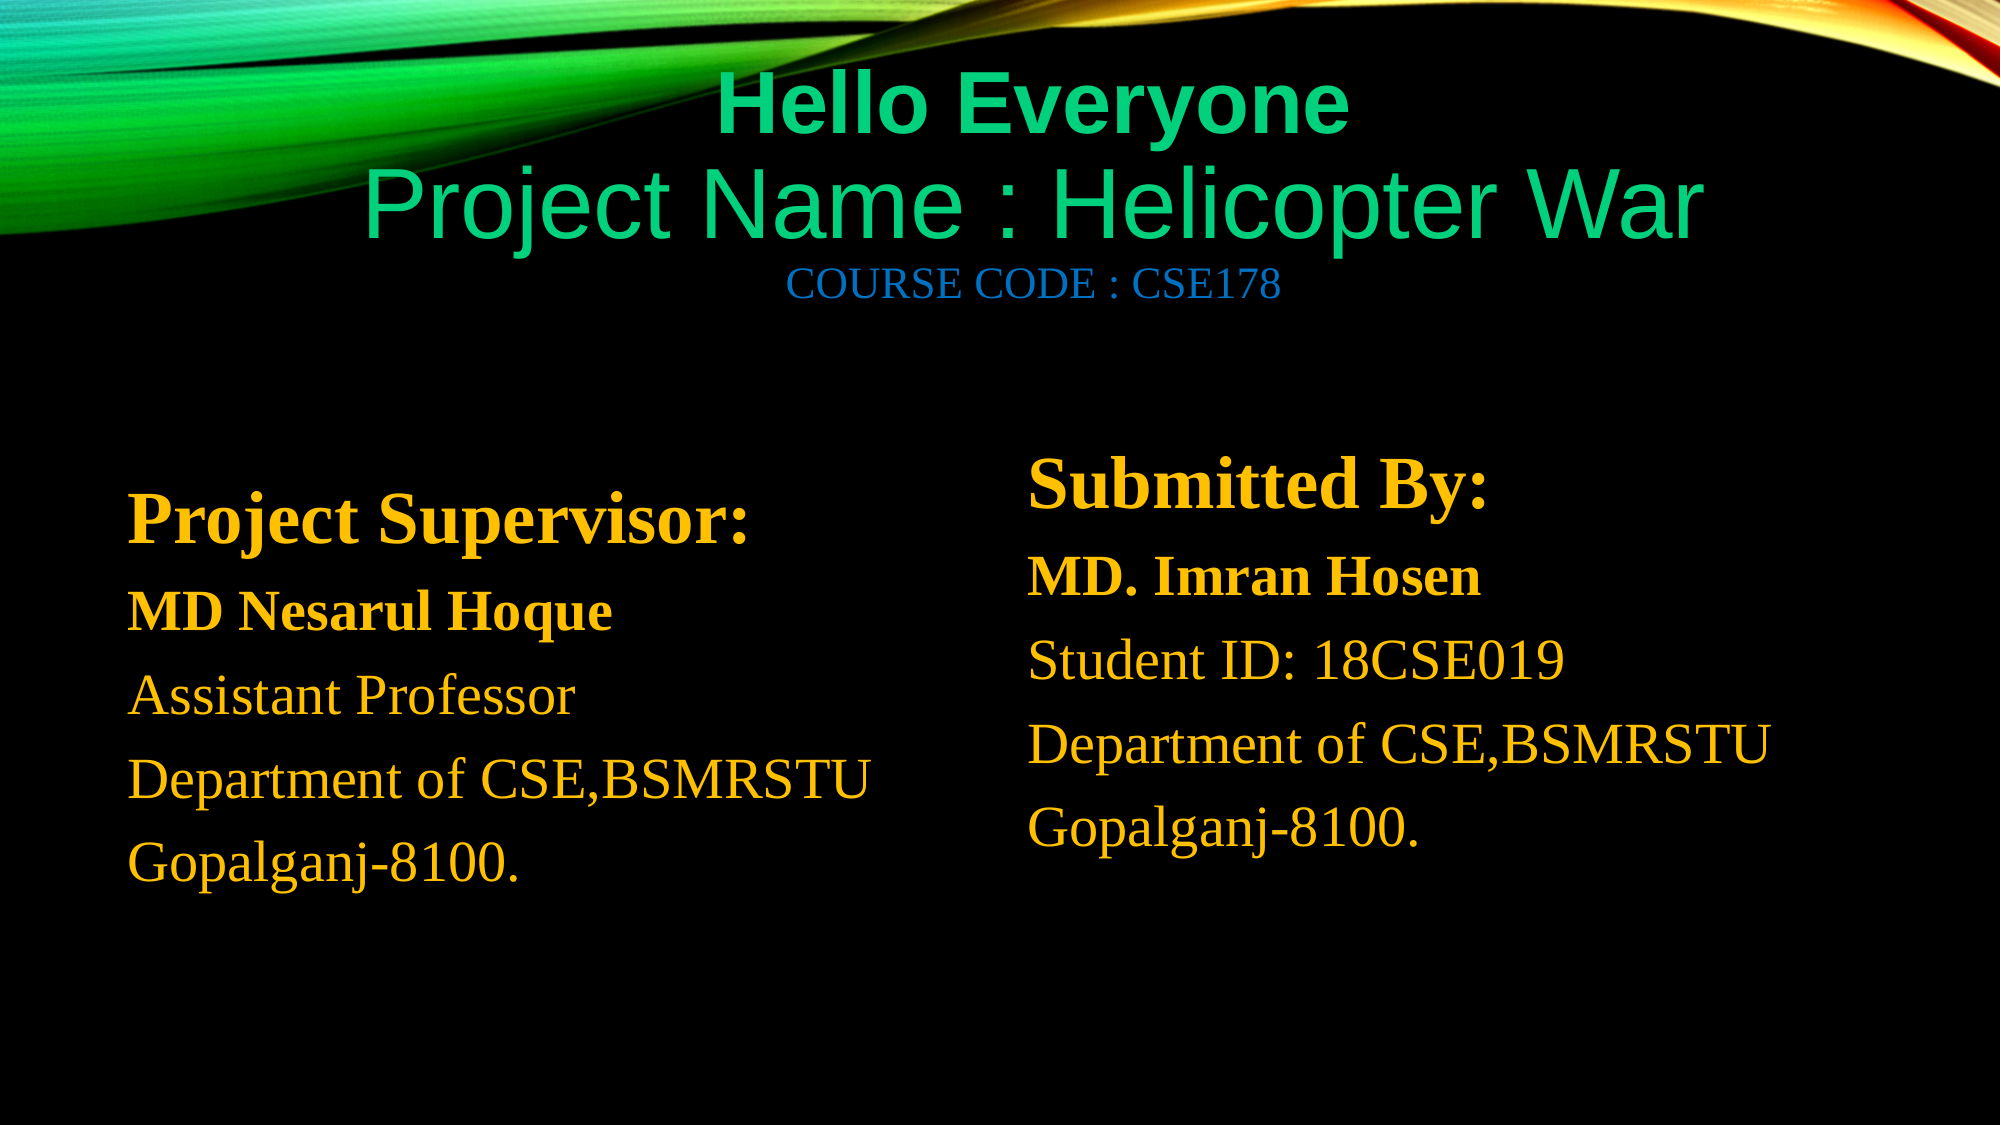

# Hello Everyone Project Name : Helicopter War Course Code : CSE178

Project Supervisor:
MD Nesarul Hoque
Assistant Professor
Department of CSE,BSMRSTU
Gopalganj-8100.

Submitted By:
MD. Imran Hosen
Student ID: 18CSE019
Department of CSE,BSMRSTU
Gopalganj-8100.